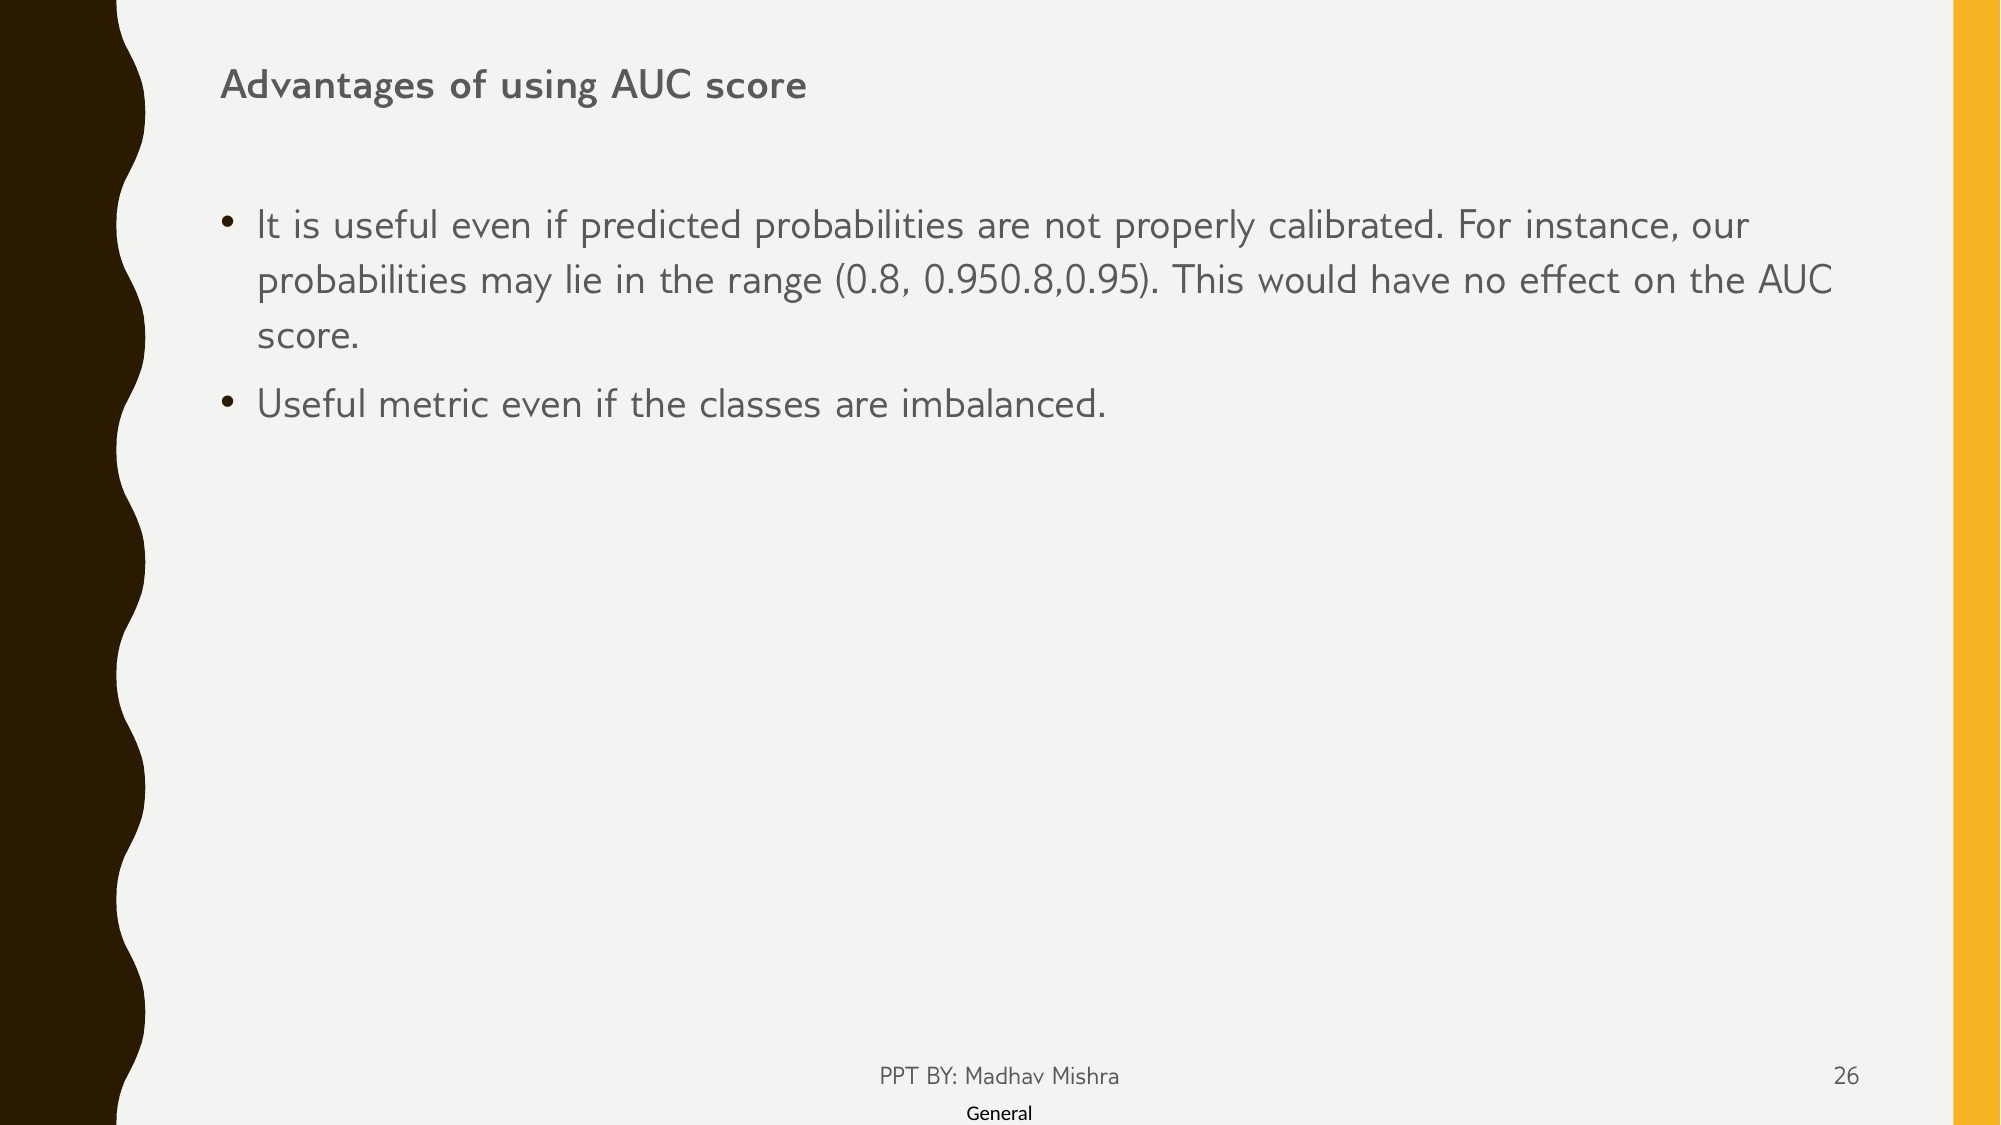

Advantages of using AUC score

It is useful even if predicted probabilities are not properly calibrated. For instance, our probabilities may lie in the range (0.8, 0.950.8,0.95). This would have no effect on the AUC score.
Useful metric even if the classes are imbalanced.

PPT BY: Madhav Mishra
26